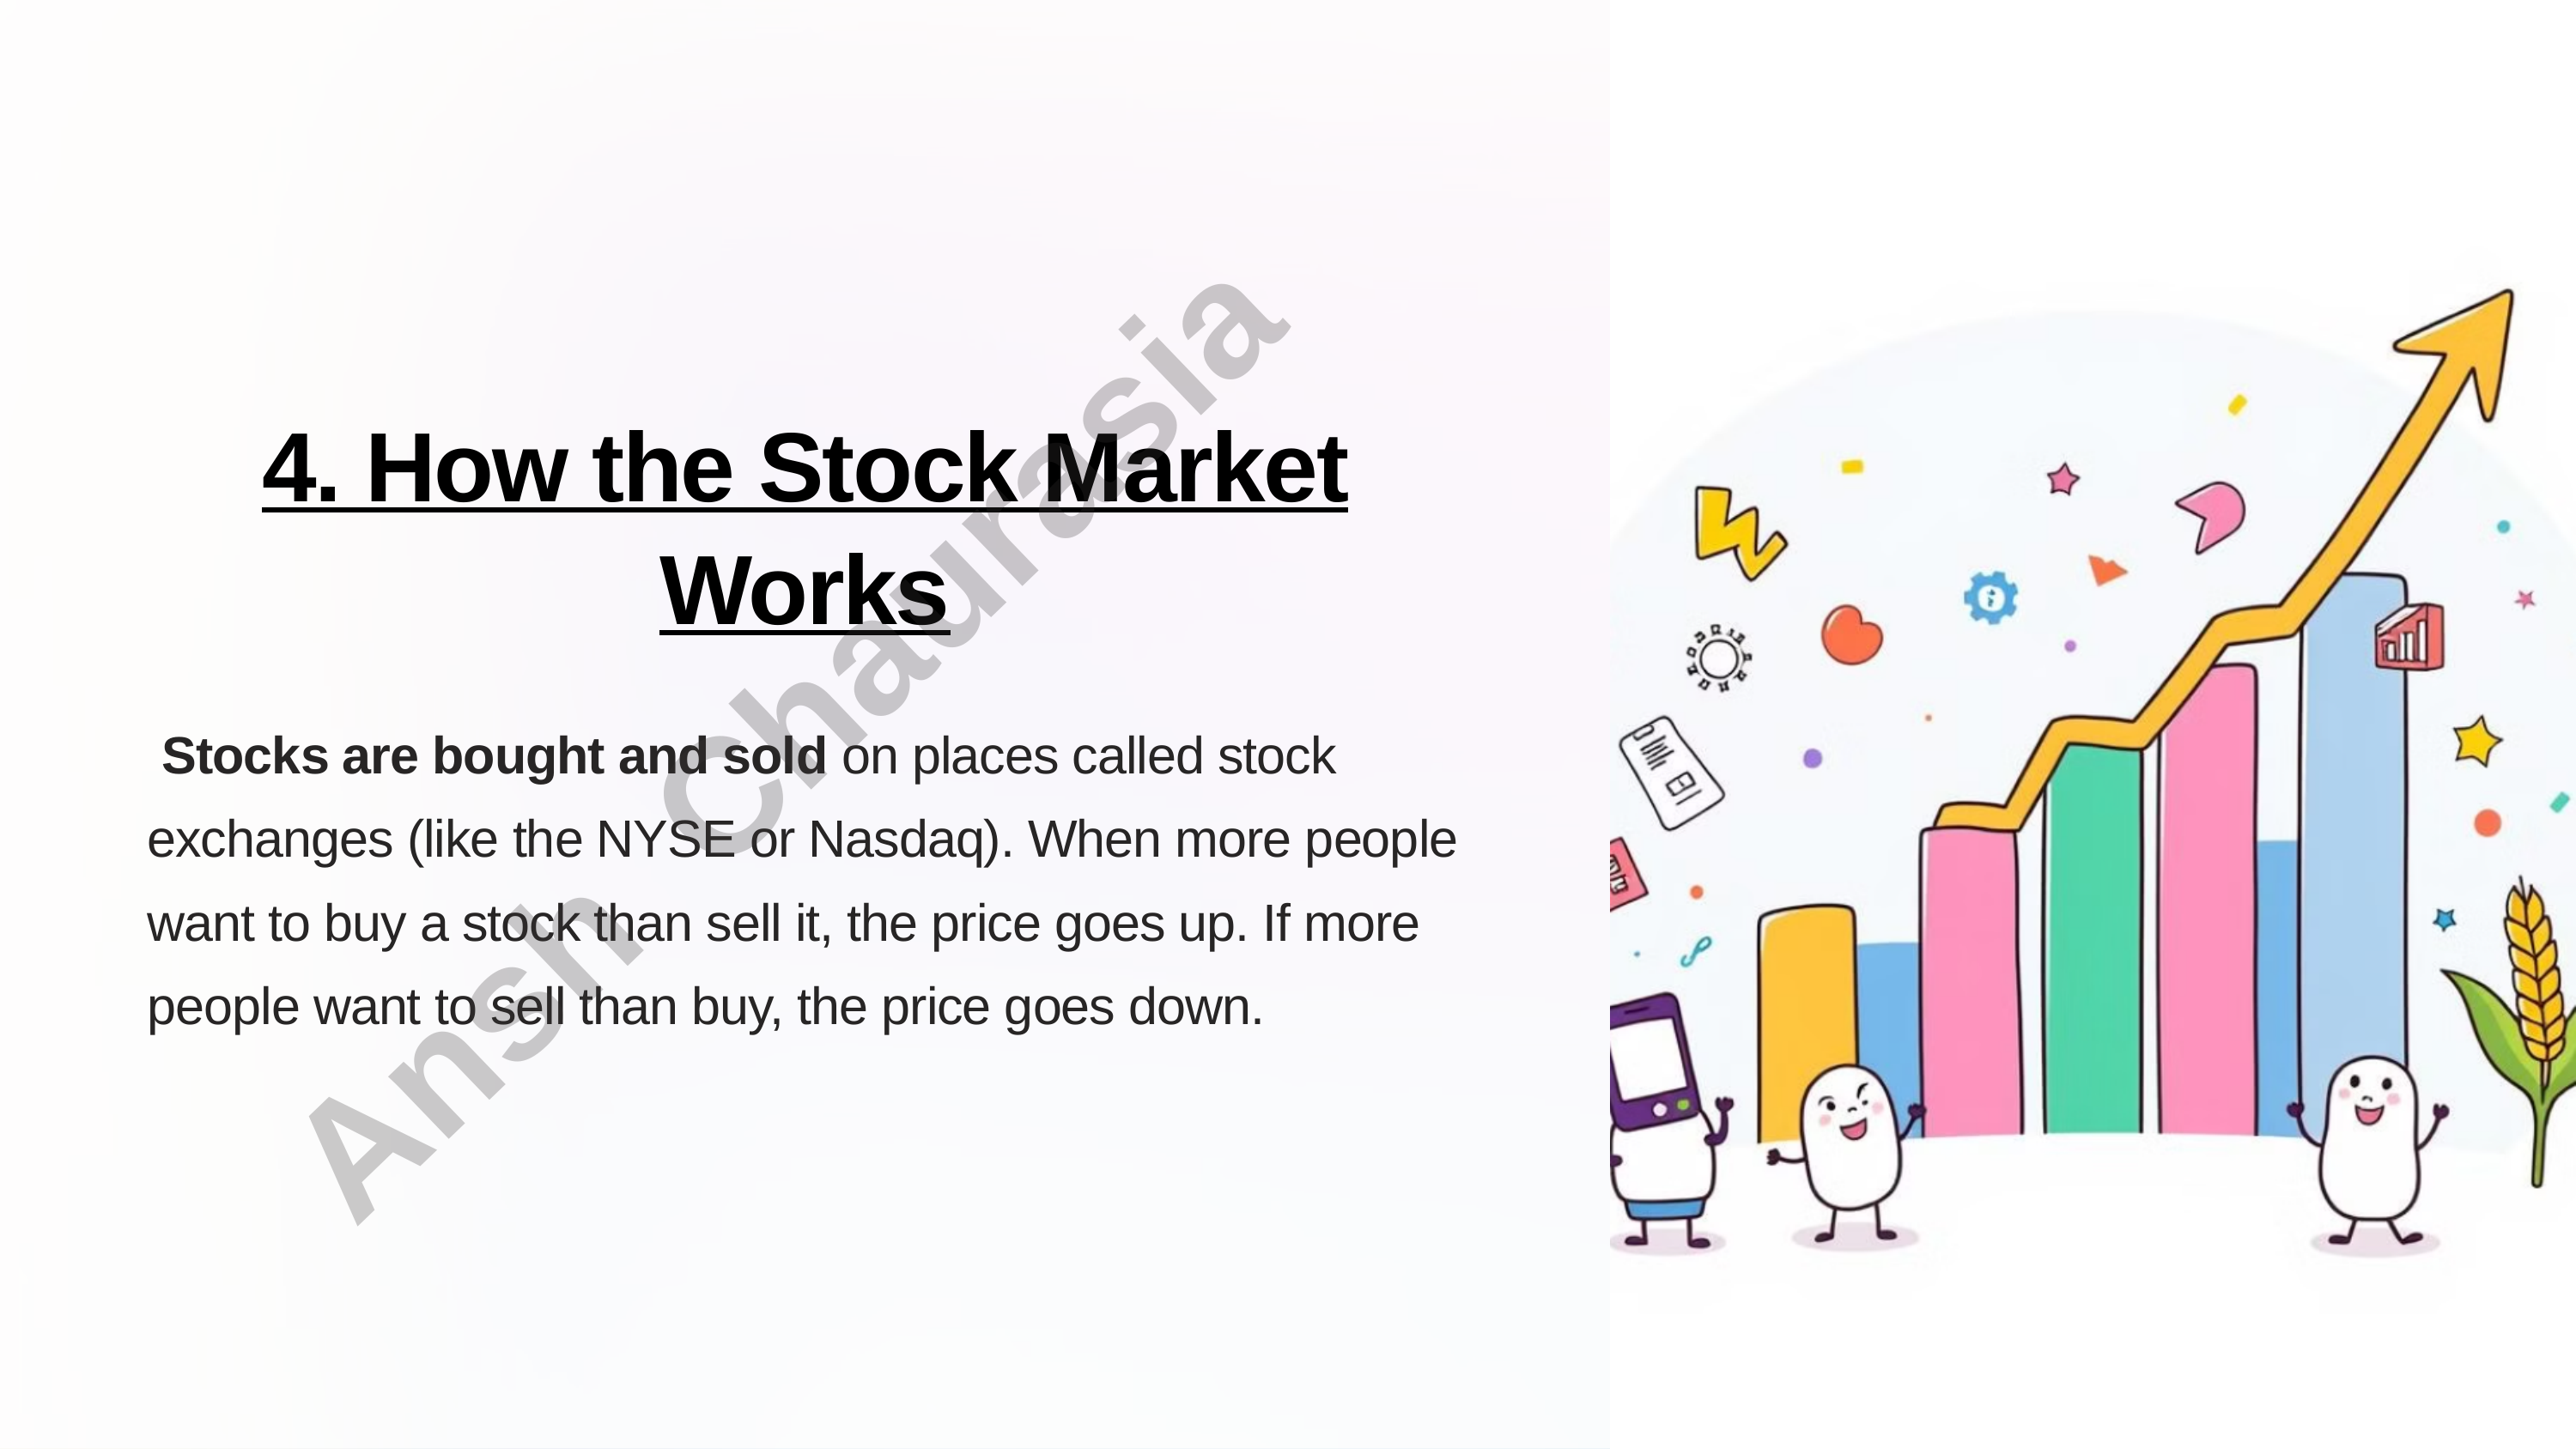

4. How the Stock Market Works
Ansh  Chaurasia

 Stocks are bought and sold on places called stock exchanges (like the NYSE or Nasdaq). When more people want to buy a stock than sell it, the price goes up. If more people want to sell than buy, the price goes down.